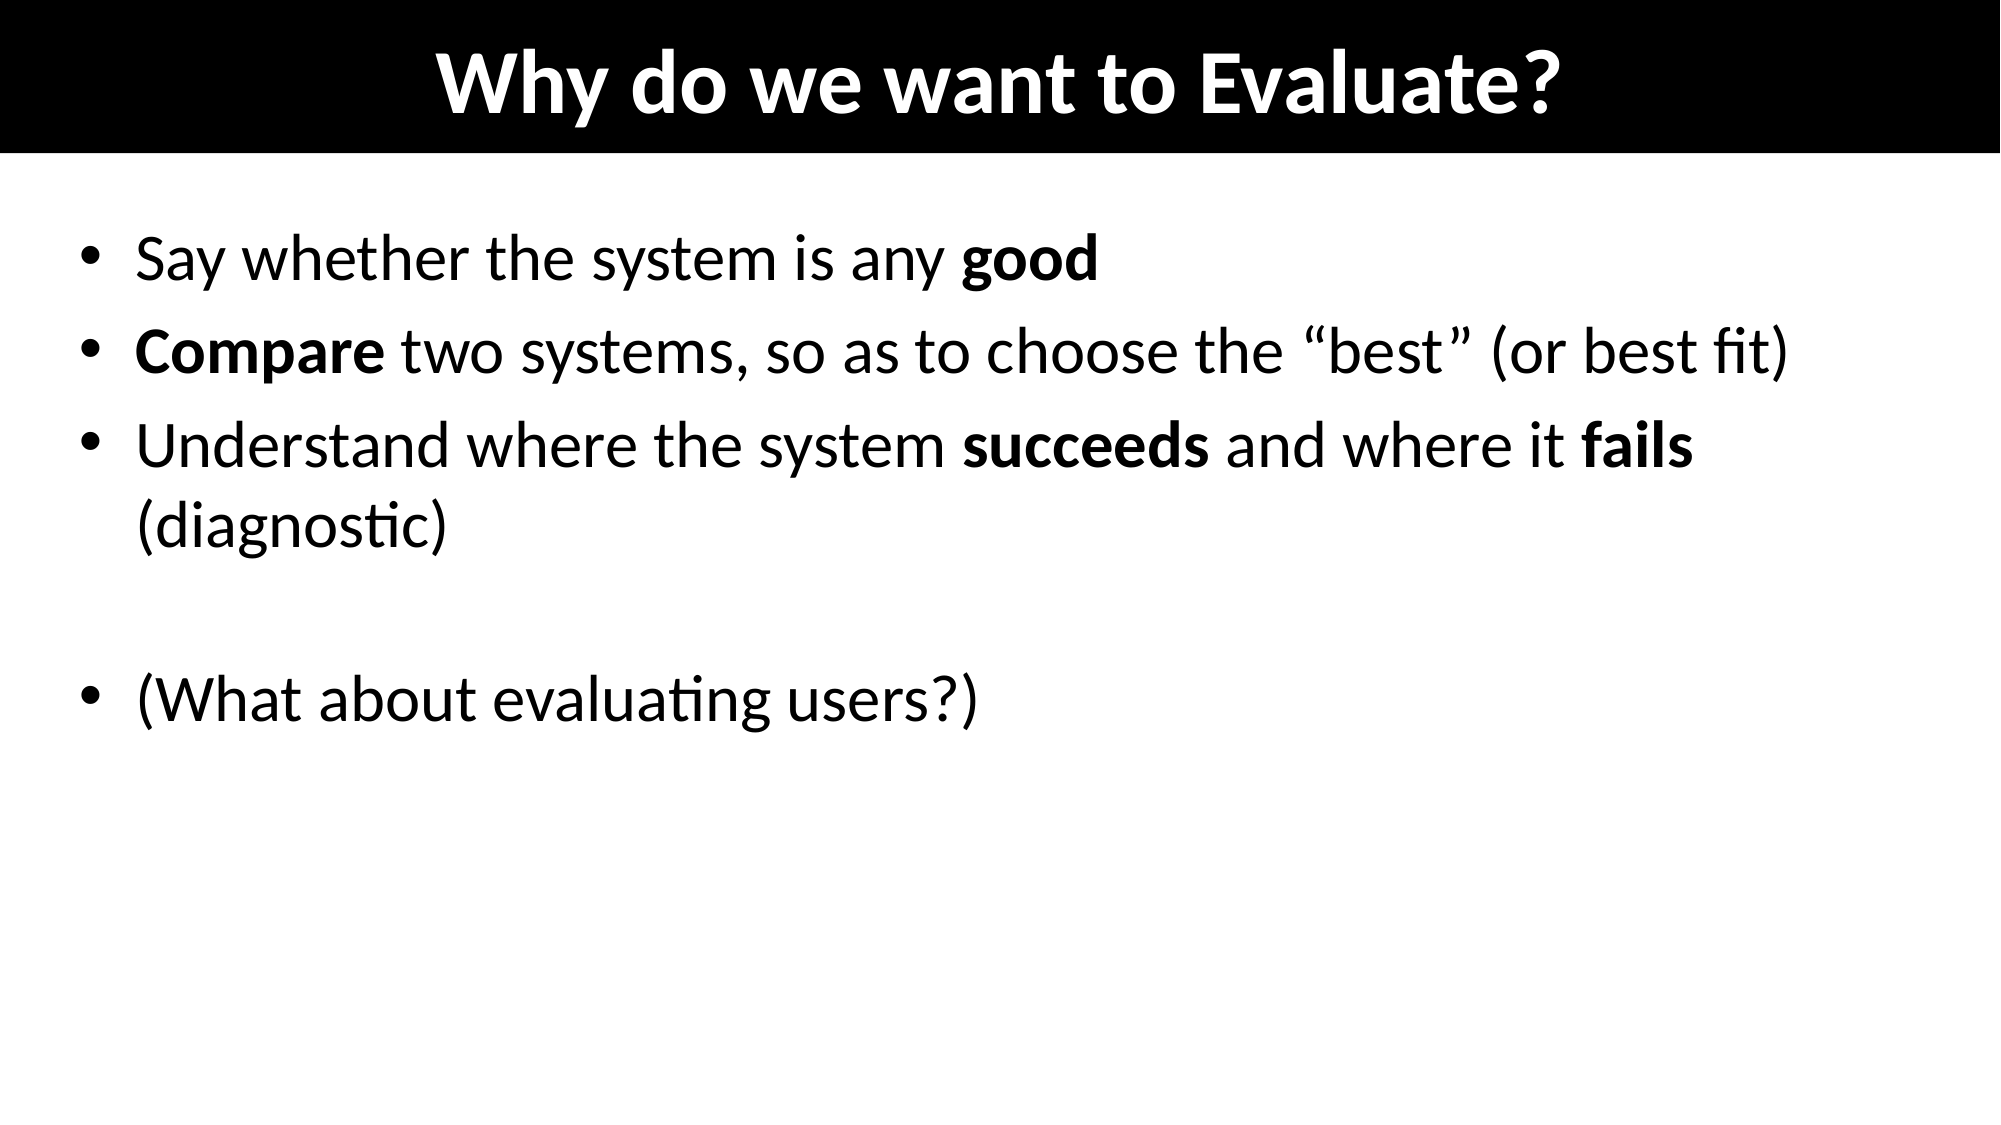

# Why do we want to Evaluate?
Say whether the system is any good
Compare two systems, so as to choose the “best” (or best fit)
Understand where the system succeeds and where it fails (diagnostic)
(What about evaluating users?)